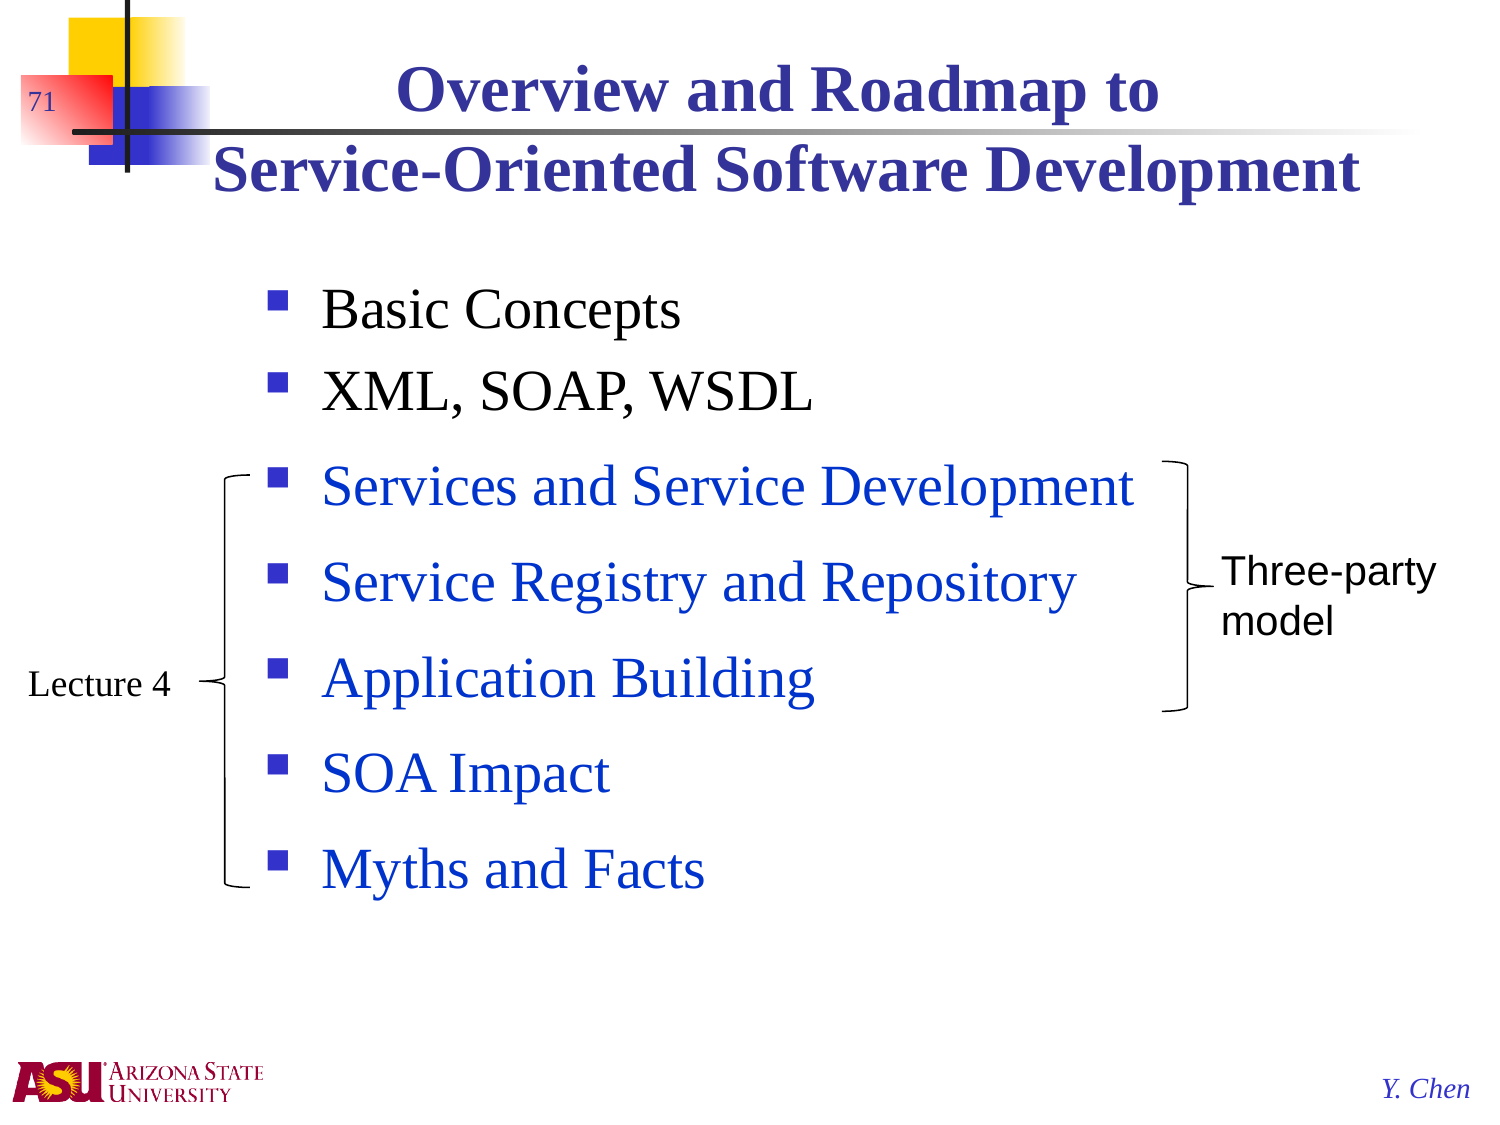

# Overview and Roadmap to Service-Oriented Software Development
71
Basic Concepts
XML, SOAP, WSDL
Services and Service Development
Service Registry and Repository
Application Building
SOA Impact
Myths and Facts

Three-party
model

Lecture 4